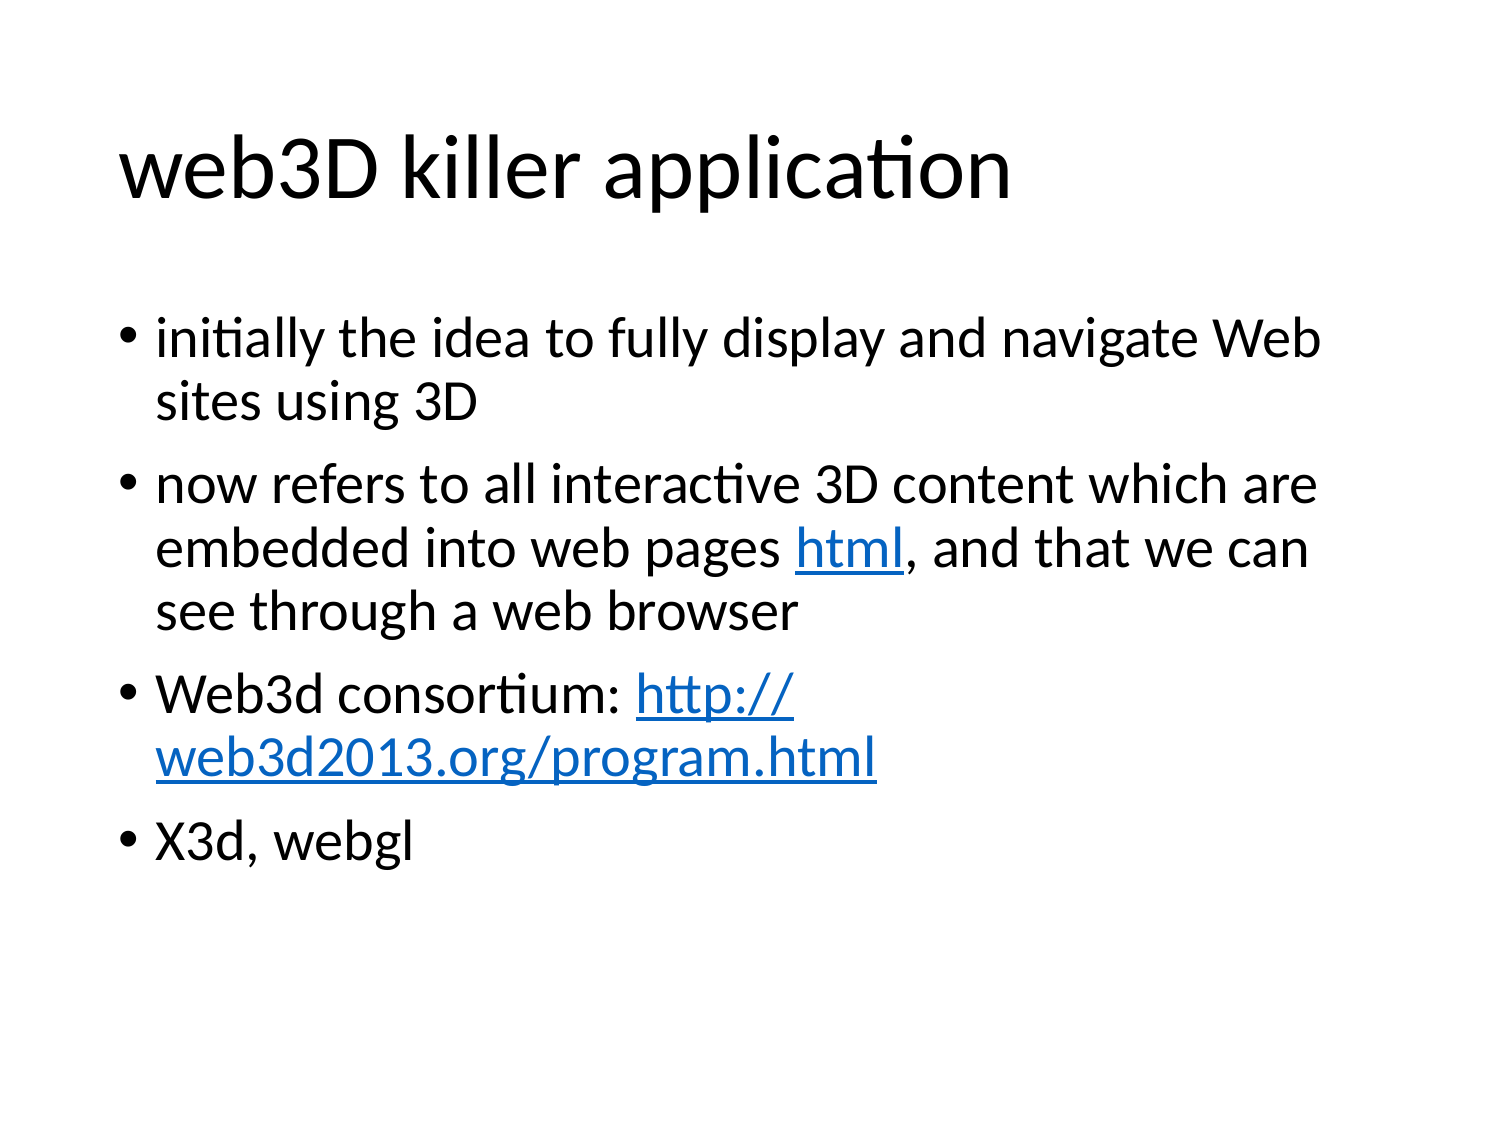

# web3D killer application
initially the idea to fully display and navigate Web sites using 3D
now refers to all interactive 3D content which are embedded into web pages html, and that we can see through a web browser
Web3d consortium: http://web3d2013.org/program.html
X3d, webgl